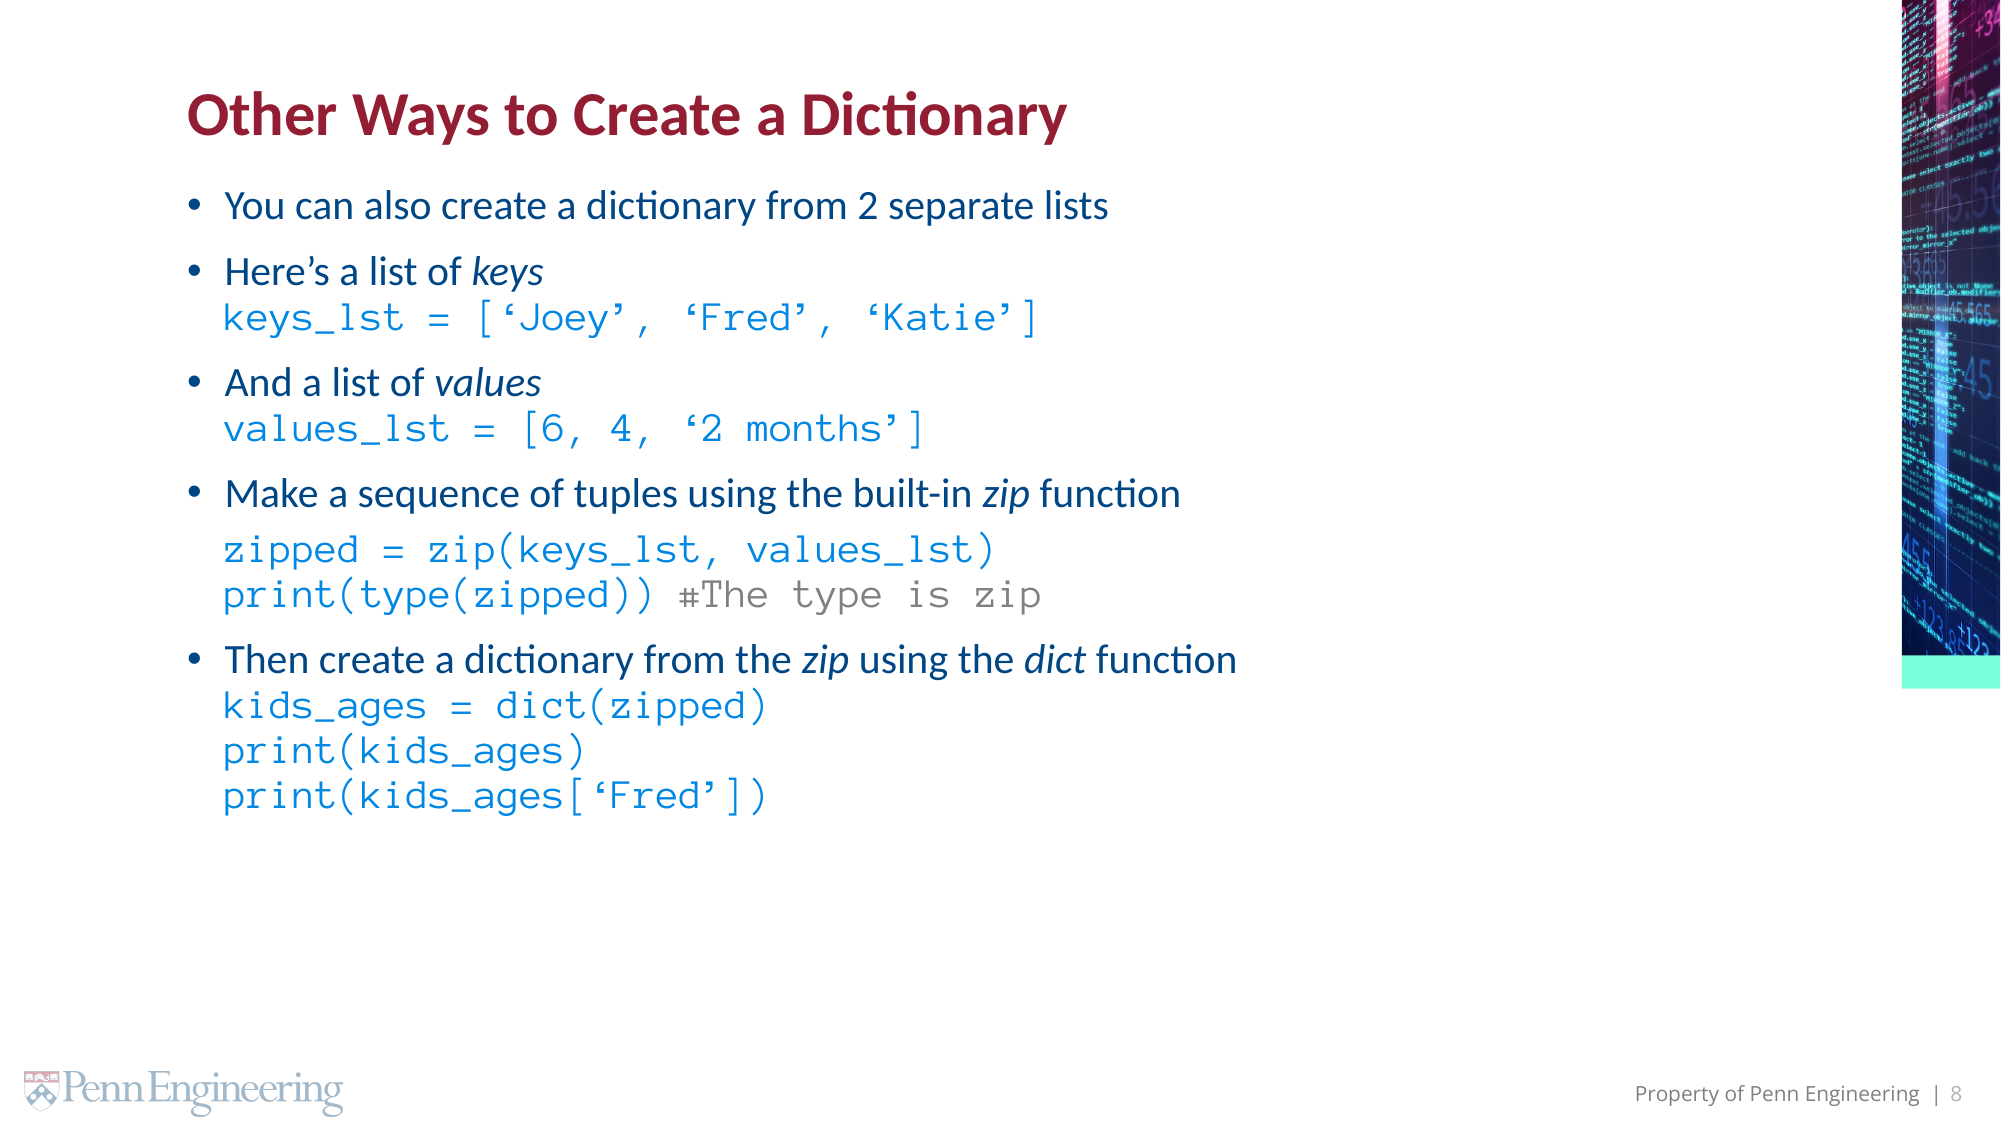

# Other Ways to Create a Dictionary
You can also create a dictionary from 2 separate lists
Here’s a list of keys
keys_lst = [‘Joey’, ‘Fred’, ‘Katie’]
And a list of values
values_lst = [6, 4, ‘2 months’]
Make a sequence of tuples using the built-in zip function
zipped = zip(keys_lst, values_lst)
print(type(zipped)) #The type is zip
Then create a dictionary from the zip using the dict function
kids_ages = dict(zipped)
print(kids_ages)
print(kids_ages[‘Fred’])

8